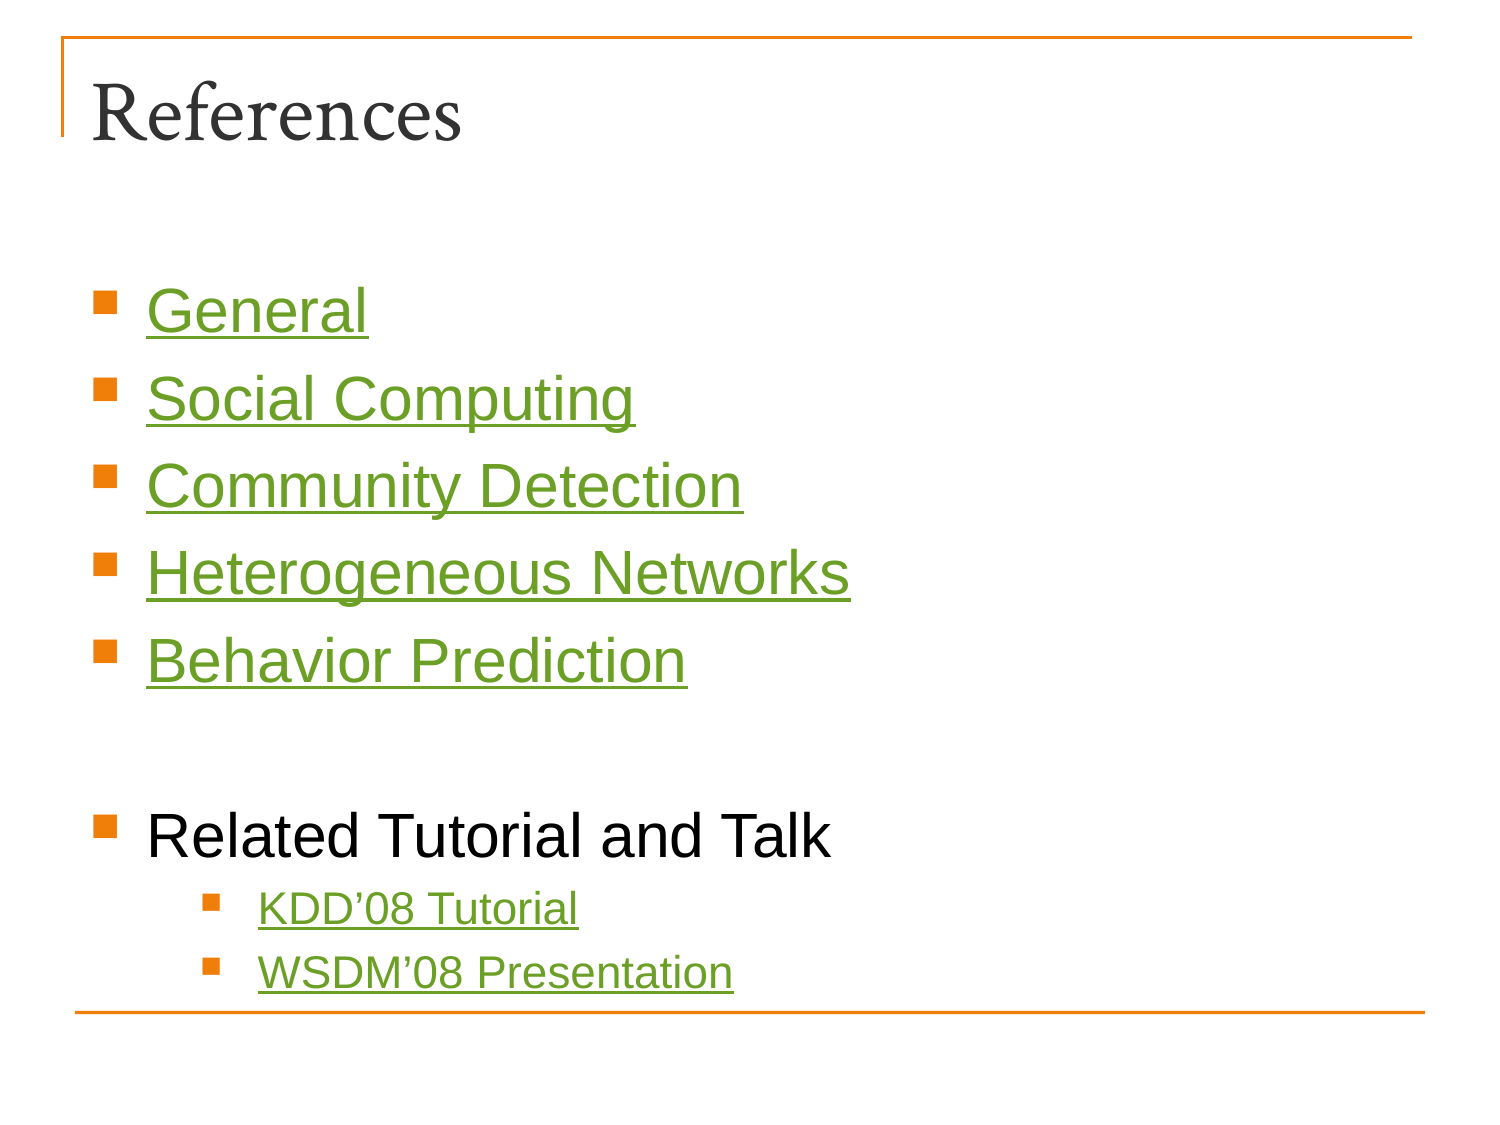

# References
General
Social Computing
Community Detection
Heterogeneous Networks
Behavior Prediction

Related Tutorial and Talk
KDD’08 Tutorial
WSDM’08 Presentation